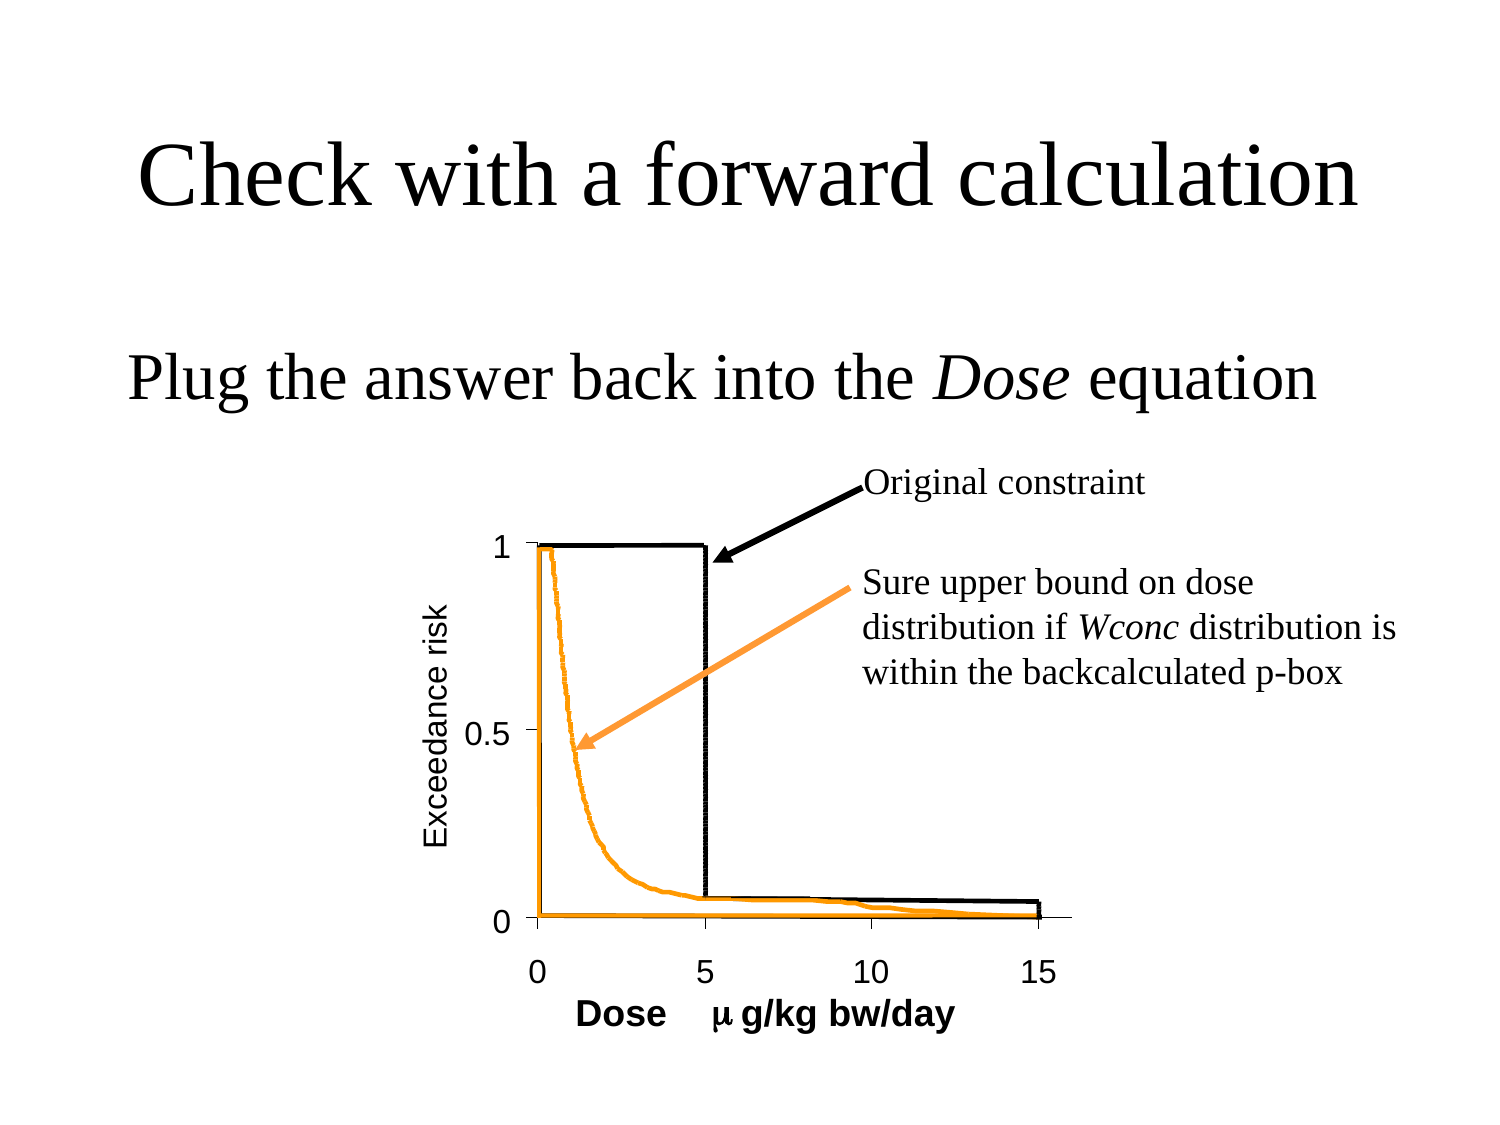

# Check with a forward calculation
Plug the answer back into the Dose equation

Original constraint

1

Sure upper bound on dose distribution if Wconc distribution is within the backcalculated p-box

Exceedance risk

0.5

0

0
5
10
15
μ
Dose
g/kg bw/day